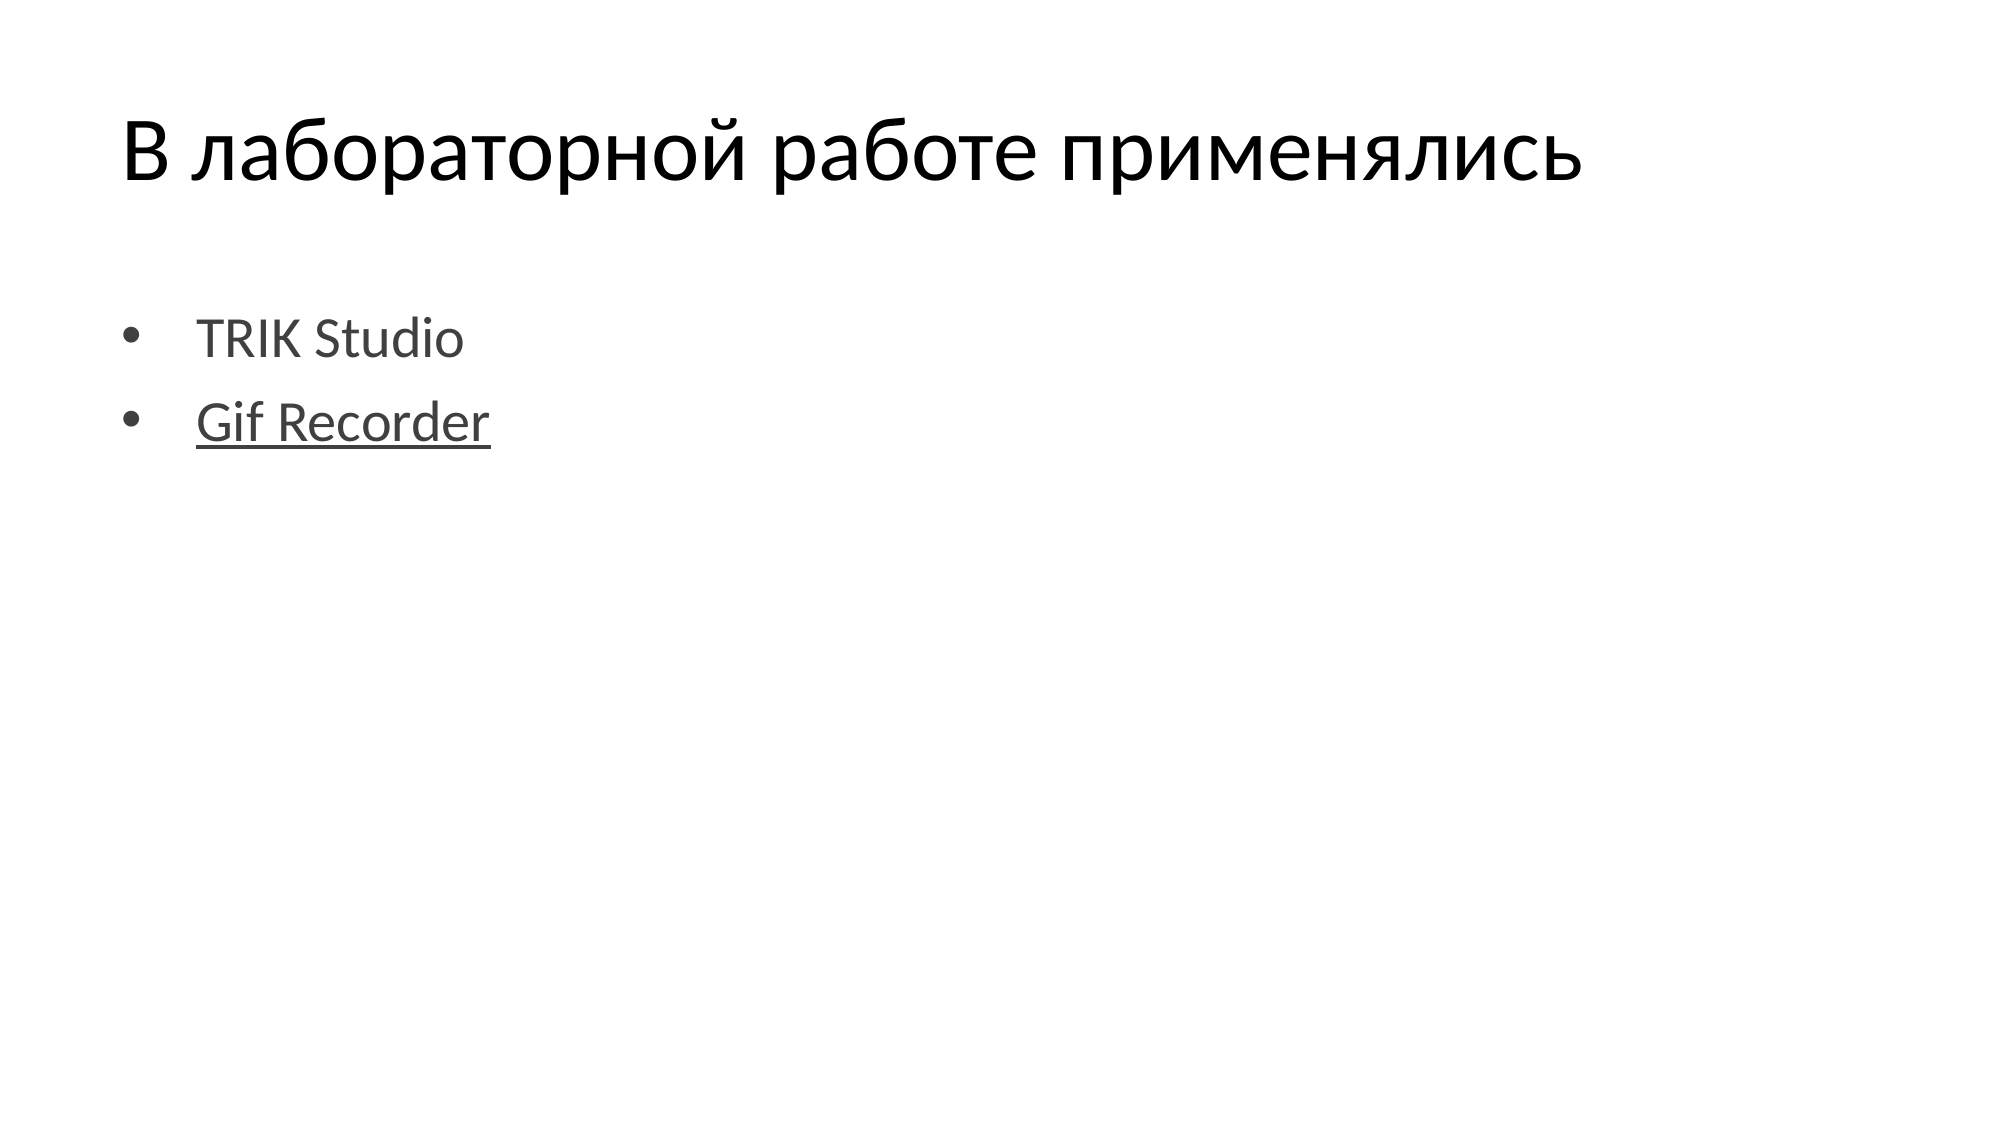

# В лабораторной работе применялись
TRIK Studio
Gif Recorder